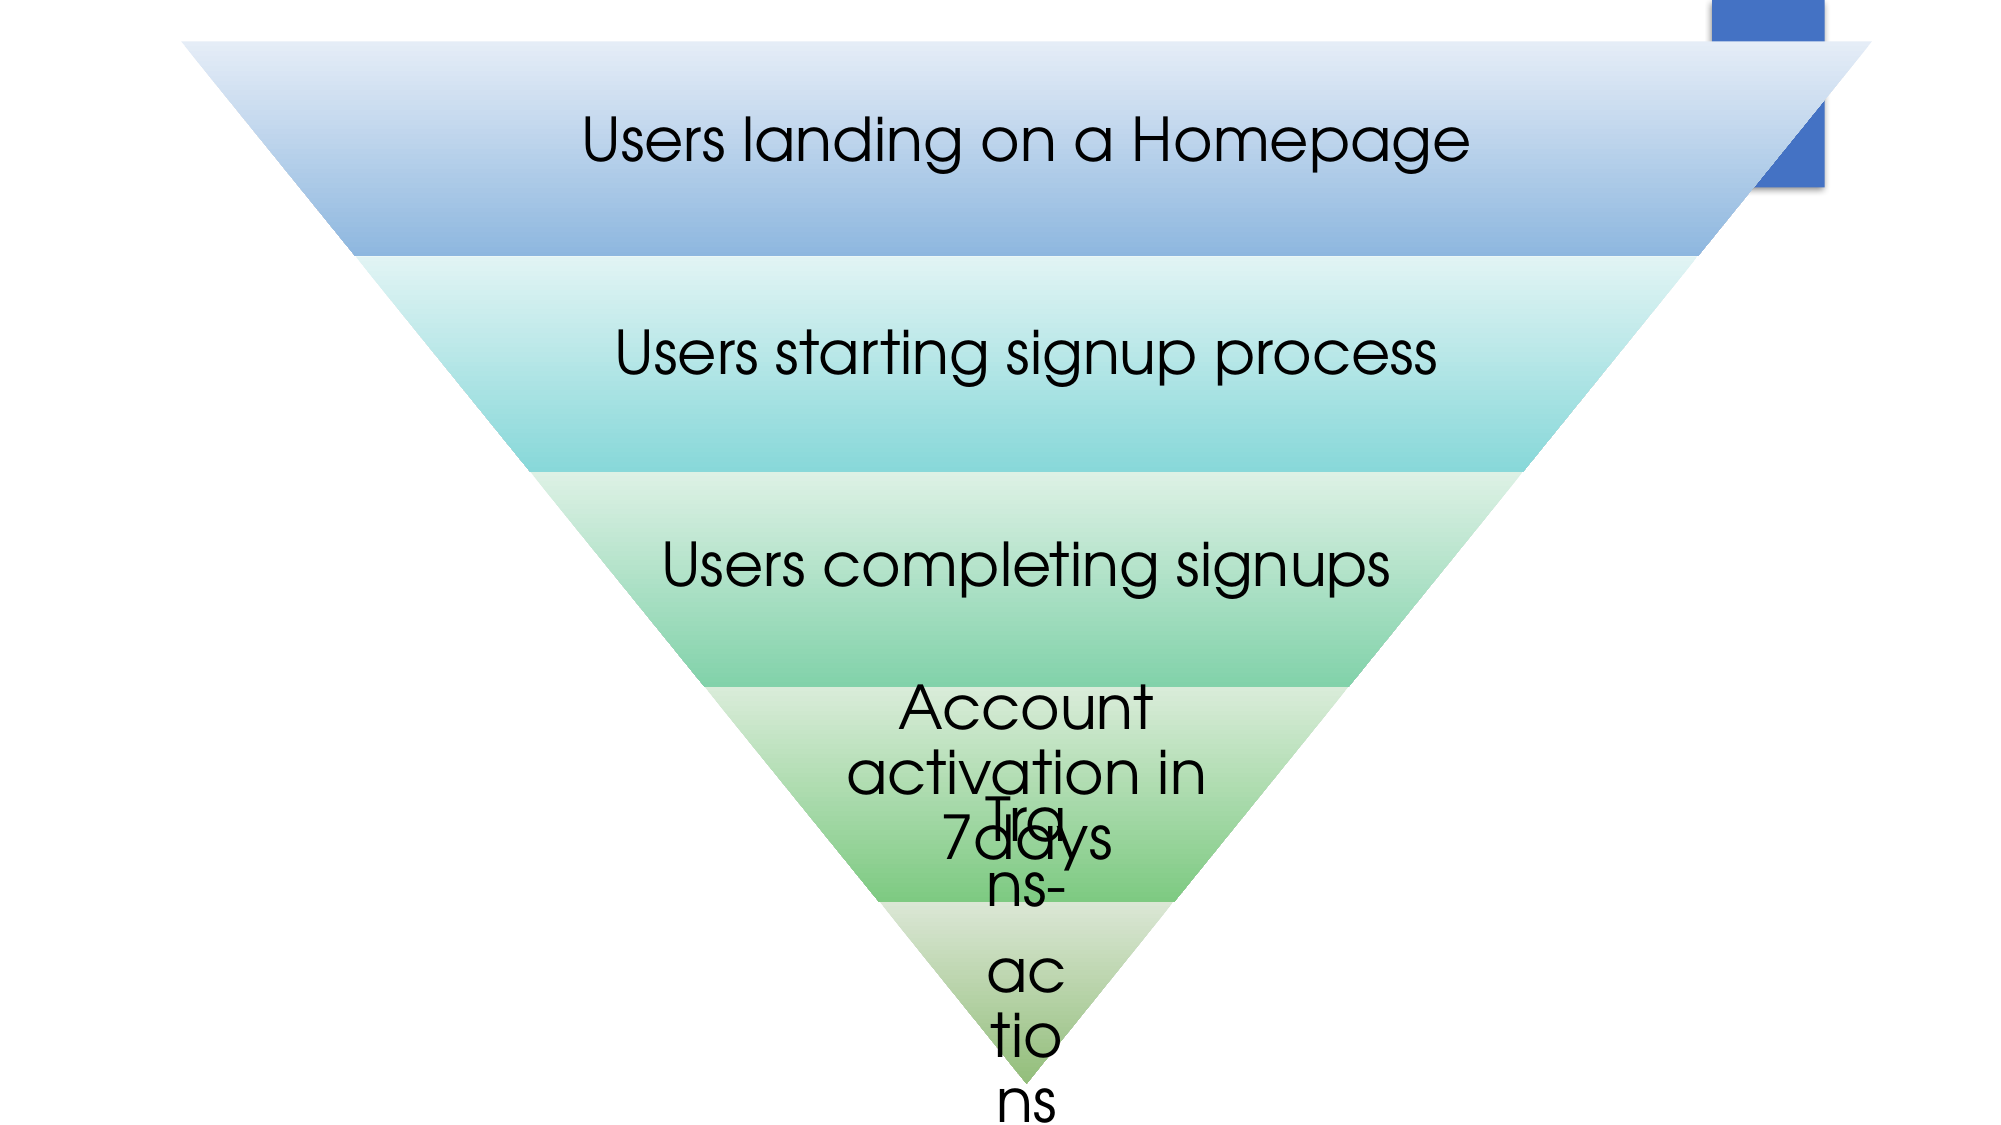

Users landing on a Homepage
Users starting signup process
Users completing signups
Account activation in 7days
Trans-
actions